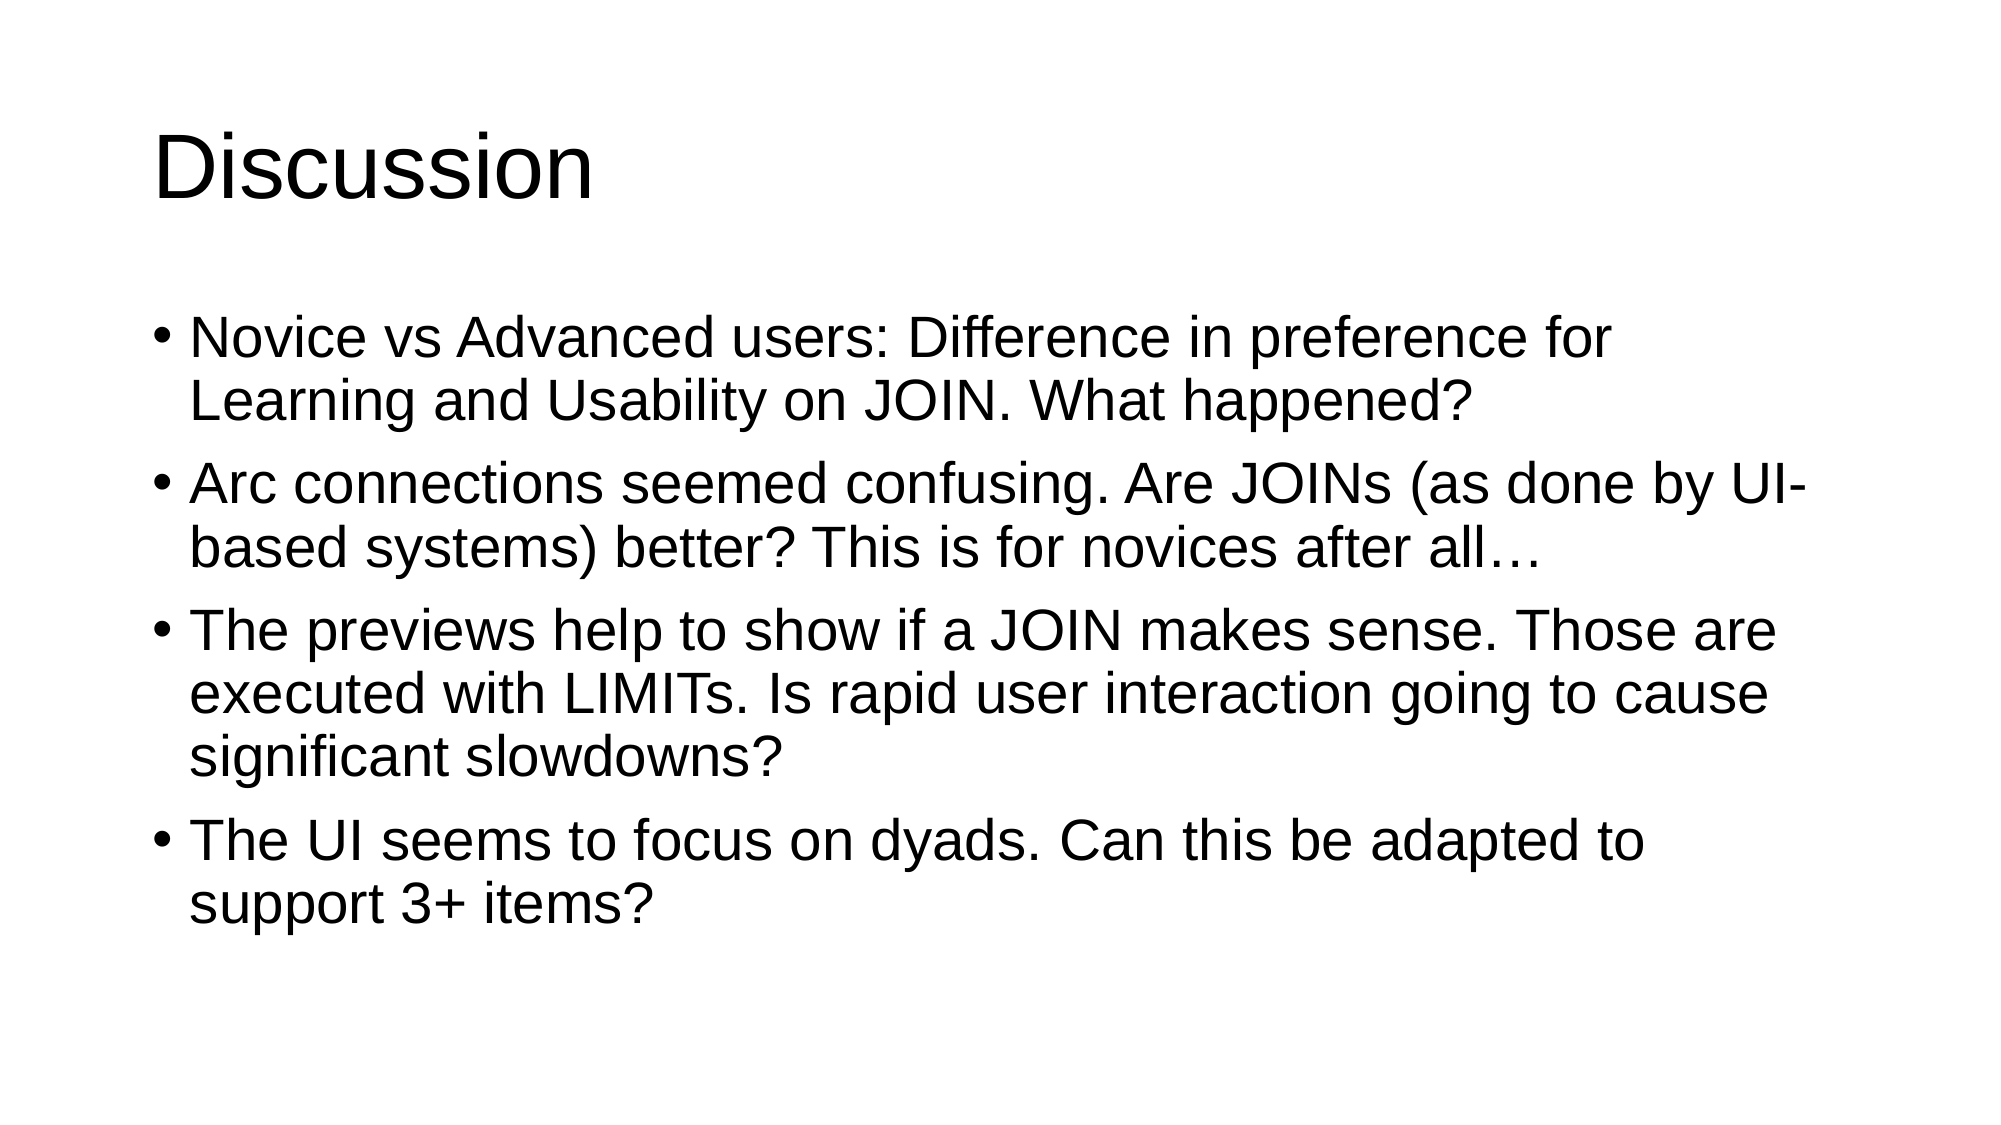

# Discussion
Novice vs Advanced users: Difference in preference for Learning and Usability on JOIN. What happened?
Arc connections seemed confusing. Are JOINs (as done by UI-based systems) better? This is for novices after all…
The previews help to show if a JOIN makes sense. Those are executed with LIMITs. Is rapid user interaction going to cause significant slowdowns?
The UI seems to focus on dyads. Can this be adapted to support 3+ items?